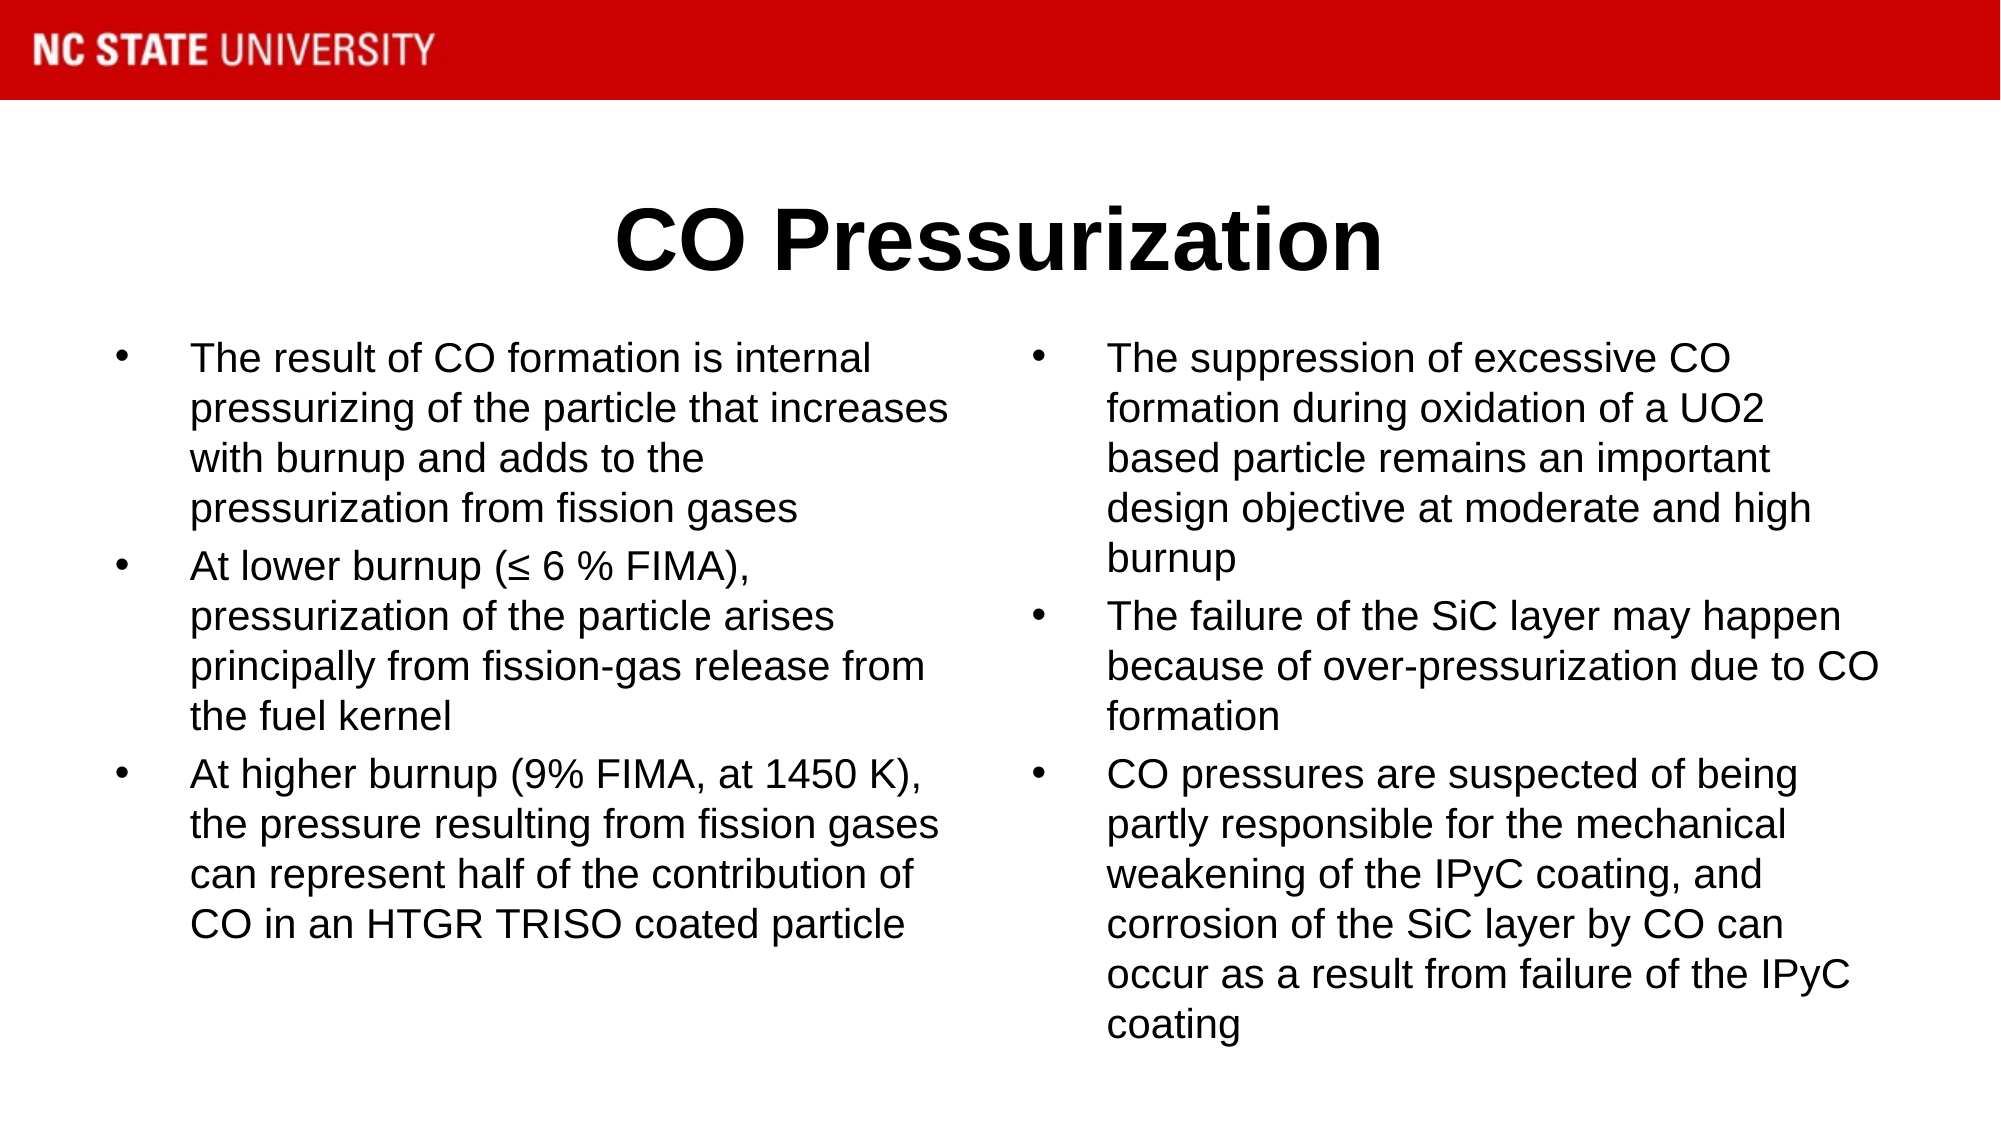

# CO Pressurization
The result of CO formation is internal pressurizing of the particle that increases with burnup and adds to the pressurization from fission gases
At lower burnup (≤ 6 % FIMA), pressurization of the particle arises principally from fission-gas release from the fuel kernel
At higher burnup (9% FIMA, at 1450 K), the pressure resulting from fission gases can represent half of the contribution of CO in an HTGR TRISO coated particle

The suppression of excessive CO formation during oxidation of a UO2 based particle remains an important design objective at moderate and high burnup
The failure of the SiC layer may happen because of over-pressurization due to CO formation
CO pressures are suspected of being partly responsible for the mechanical weakening of the IPyC coating, and corrosion of the SiC layer by CO can occur as a result from failure of the IPyC coating